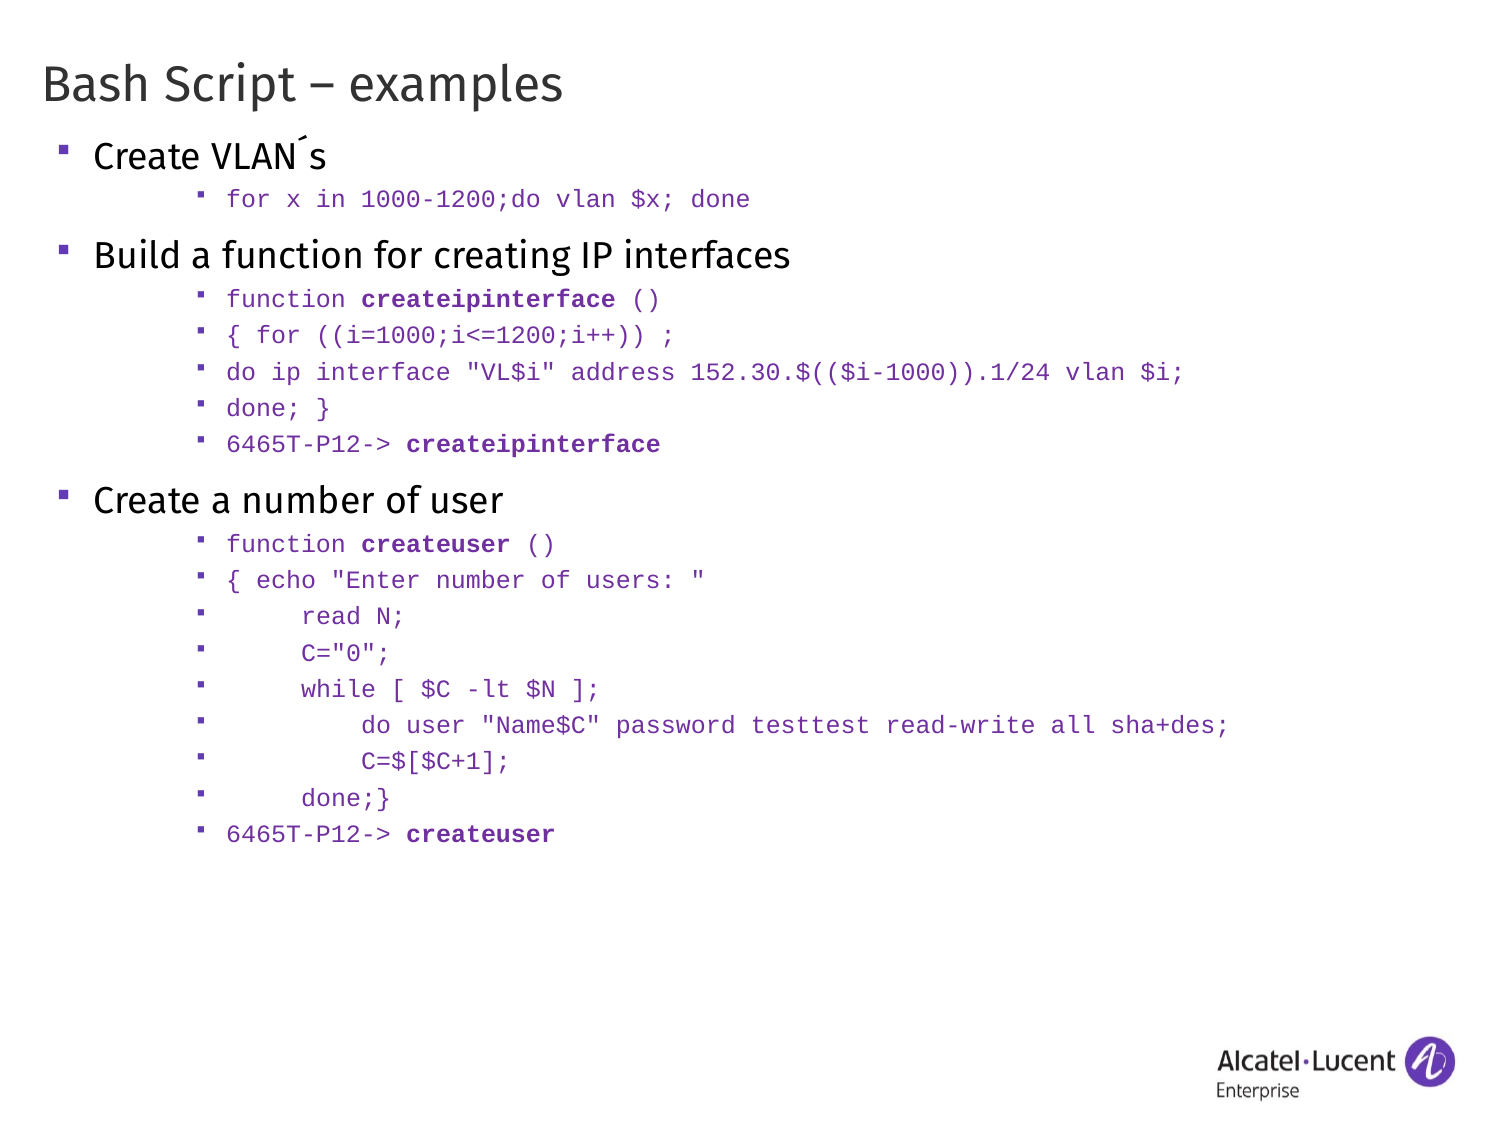

# Bash Script – examples
Create VLAN´s
for x in 1000-1200;do vlan $x; done
Build a function for creating IP interfaces
function createipinterface ()
{ for ((i=1000;i<=1200;i++)) ;
do ip interface "VL$i" address 152.30.$(($i-1000)).1/24 vlan $i;
done; }
6465T-P12-> createipinterface
Create a number of user
function createuser ()
{ echo "Enter number of users: "
     read N;
     C="0";
     while [ $C -lt $N ];
         do user "Name$C" password testtest read-write all sha+des;
         C=$[$C+1];
     done;}
6465T-P12-> createuser